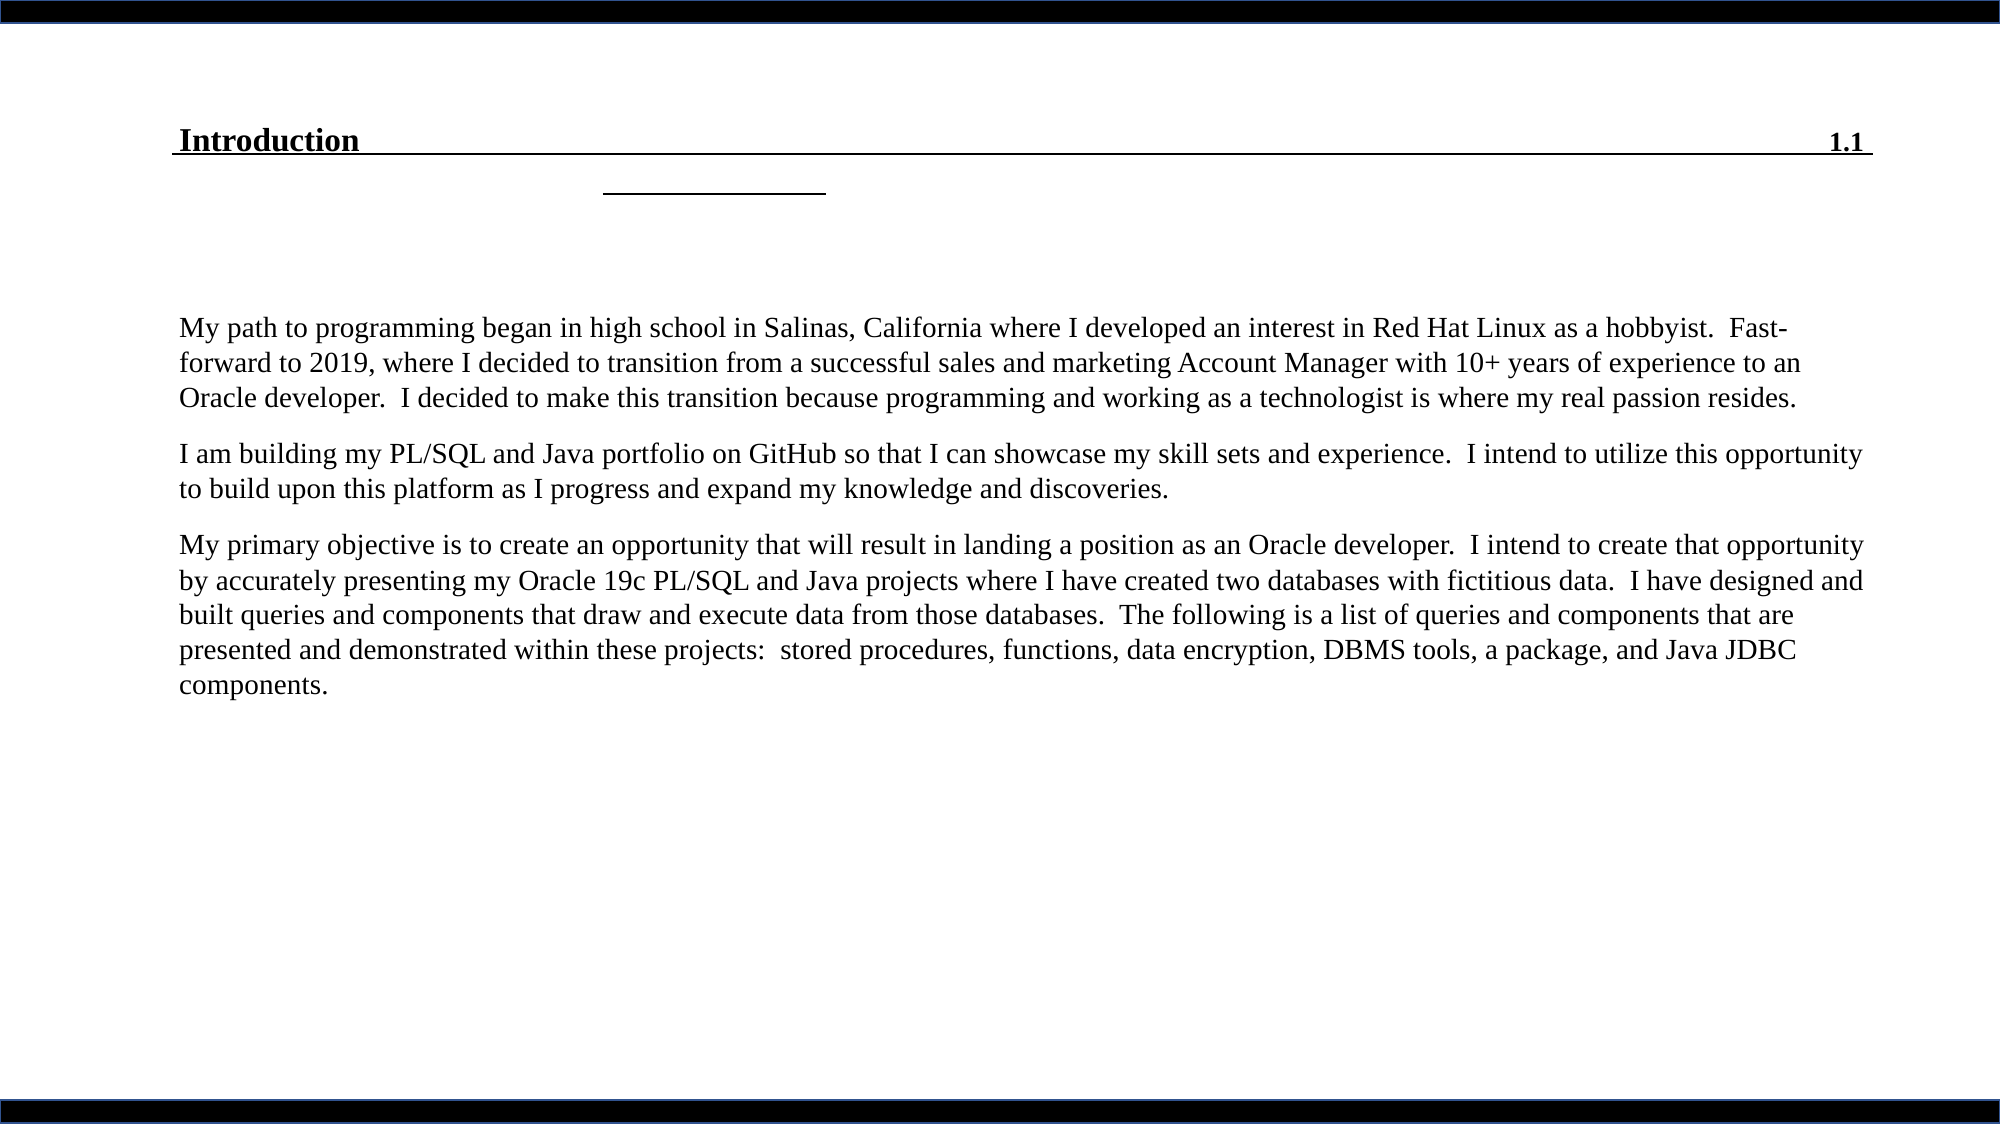

Introduction							        			1.1

My path to programming began in high school in Salinas, California where I developed an interest in Red Hat Linux as a hobbyist.  Fast-forward to 2019, where I decided to transition from a successful sales and marketing Account Manager with 10+ years of experience to an Oracle developer.  I decided to make this transition because programming and working as a technologist is where my real passion resides.
I am building my PL/SQL and Java portfolio on GitHub so that I can showcase my skill sets and experience.  I intend to utilize this opportunity to build upon this platform as I progress and expand my knowledge and discoveries.
My primary objective is to create an opportunity that will result in landing a position as an Oracle developer.  I intend to create that opportunity by accurately presenting my Oracle 19c PL/SQL and Java projects where I have created two databases with fictitious data.  I have designed and built queries and components that draw and execute data from those databases.  The following is a list of queries and components that are presented and demonstrated within these projects:  stored procedures, functions, data encryption, DBMS tools, a package, and Java JDBC components.